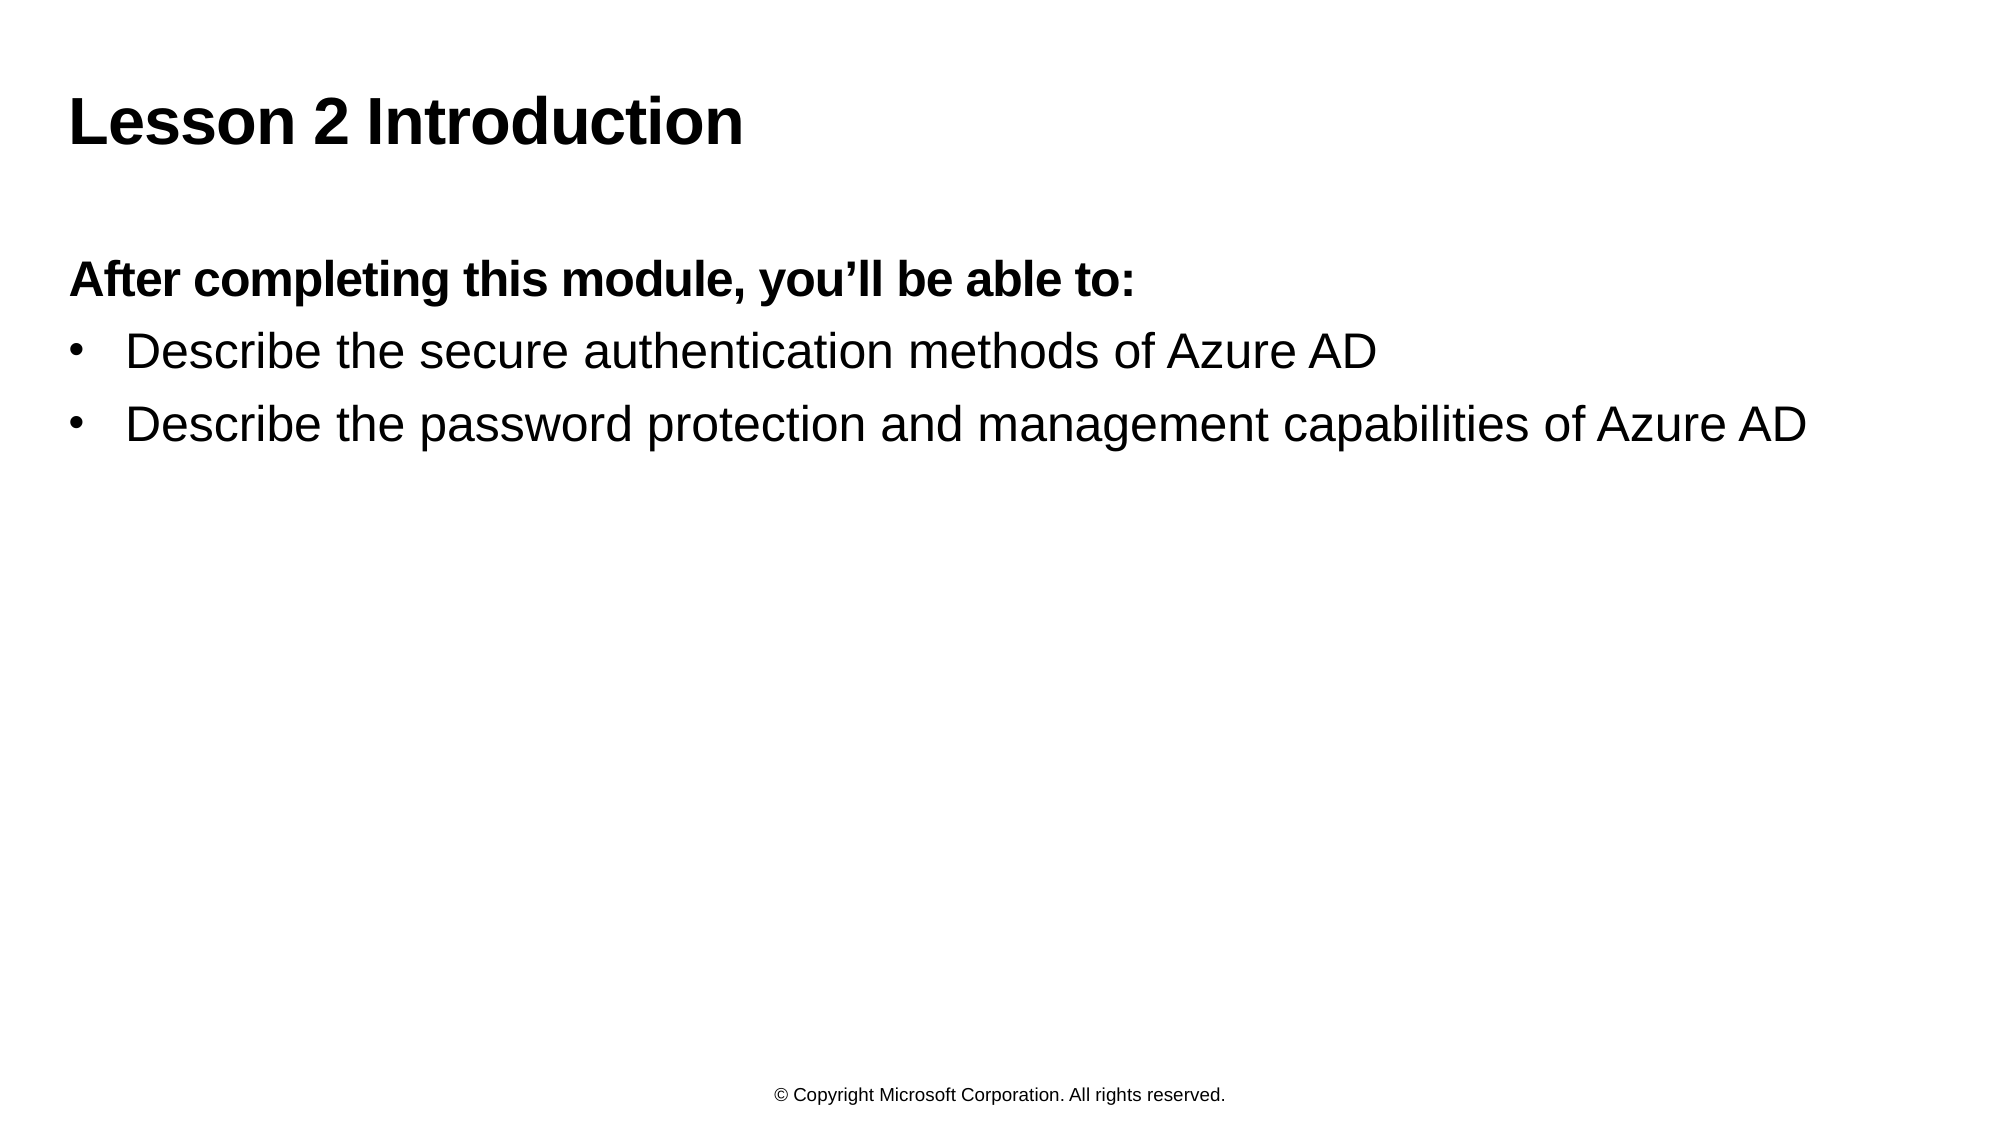

# Lesson 2 Introduction
After completing this module, you’ll be able to:
Describe the secure authentication methods of Azure AD
Describe the password protection and management capabilities of Azure AD